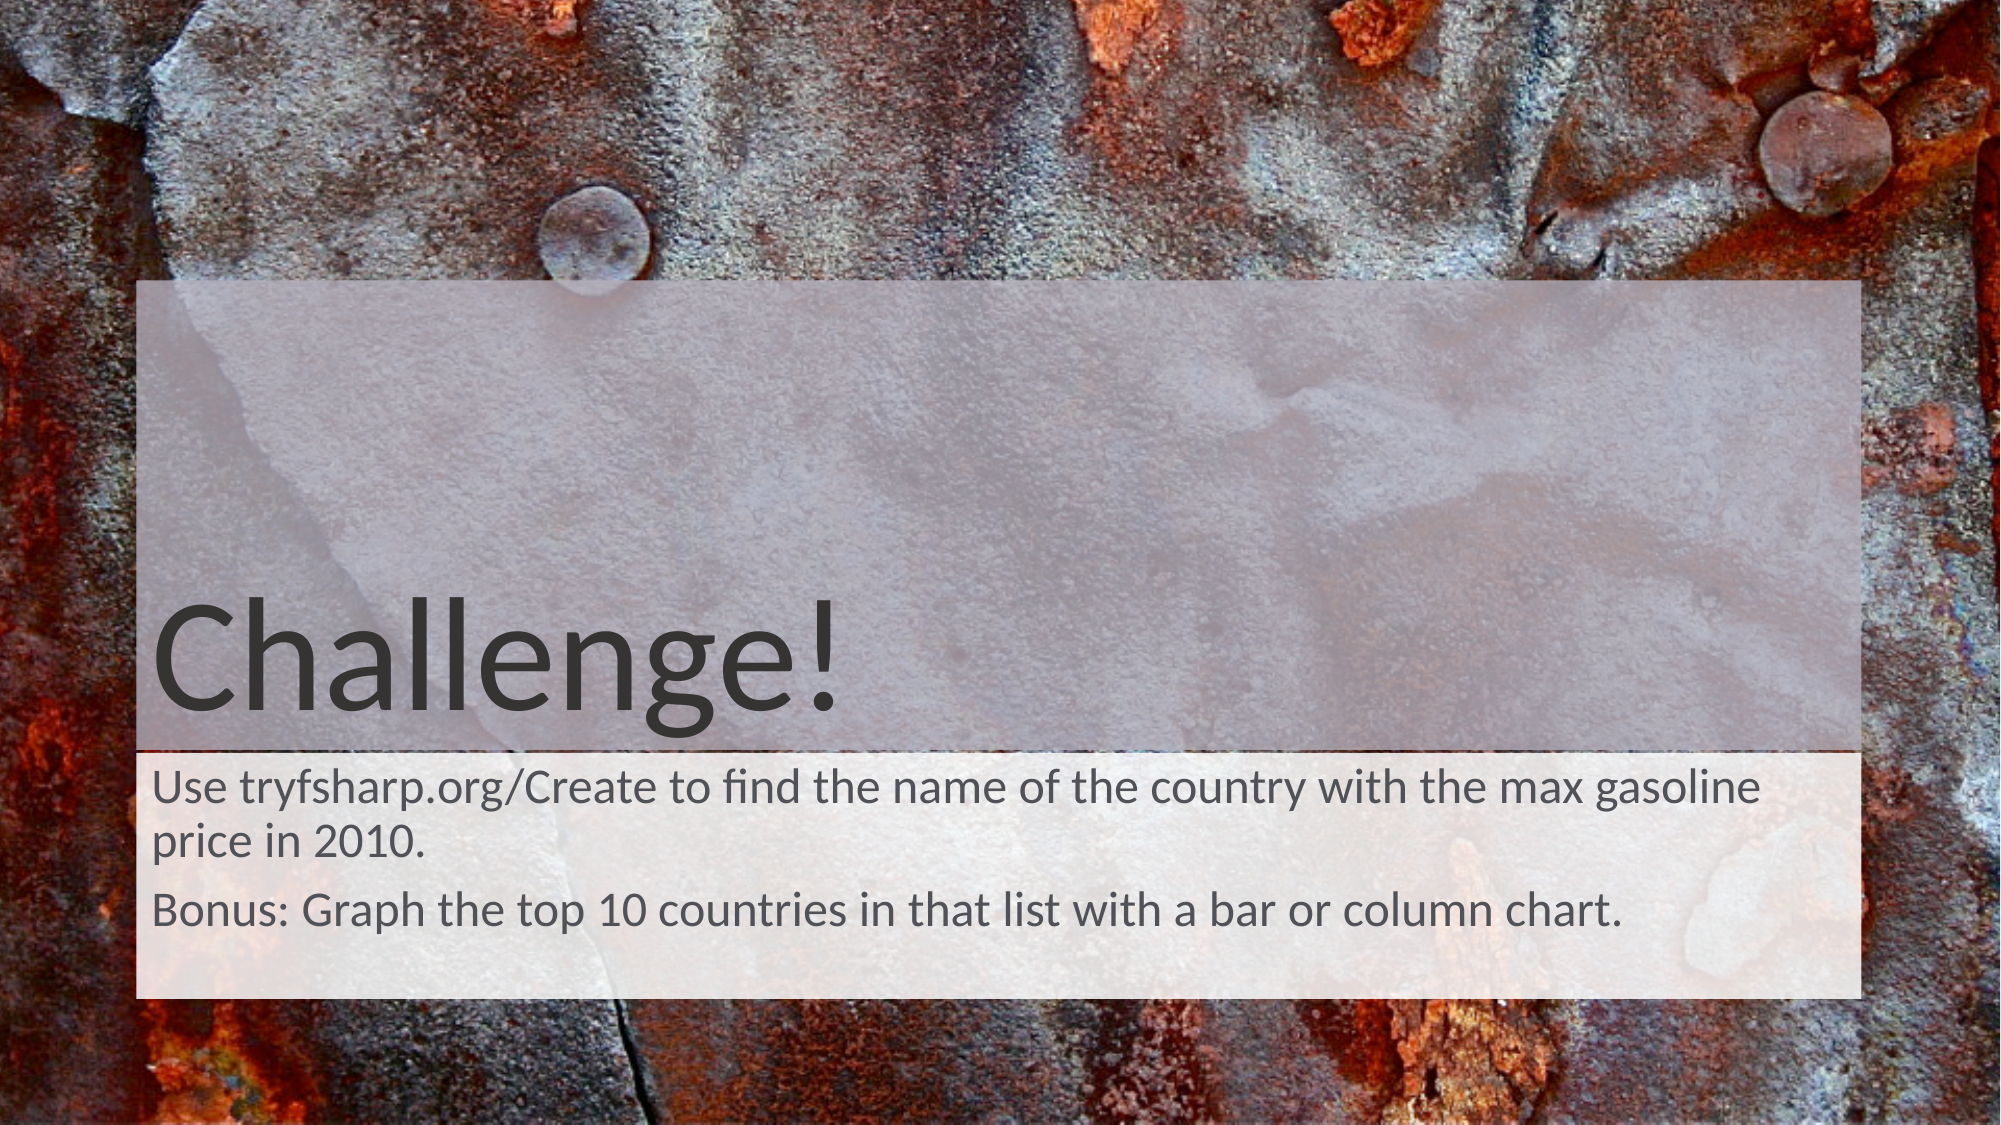

# Challenge!
Use tryfsharp.org/Create to find the name of the country with the max gasoline price in 2010.
Bonus: Graph the top 10 countries in that list with a bar or column chart.